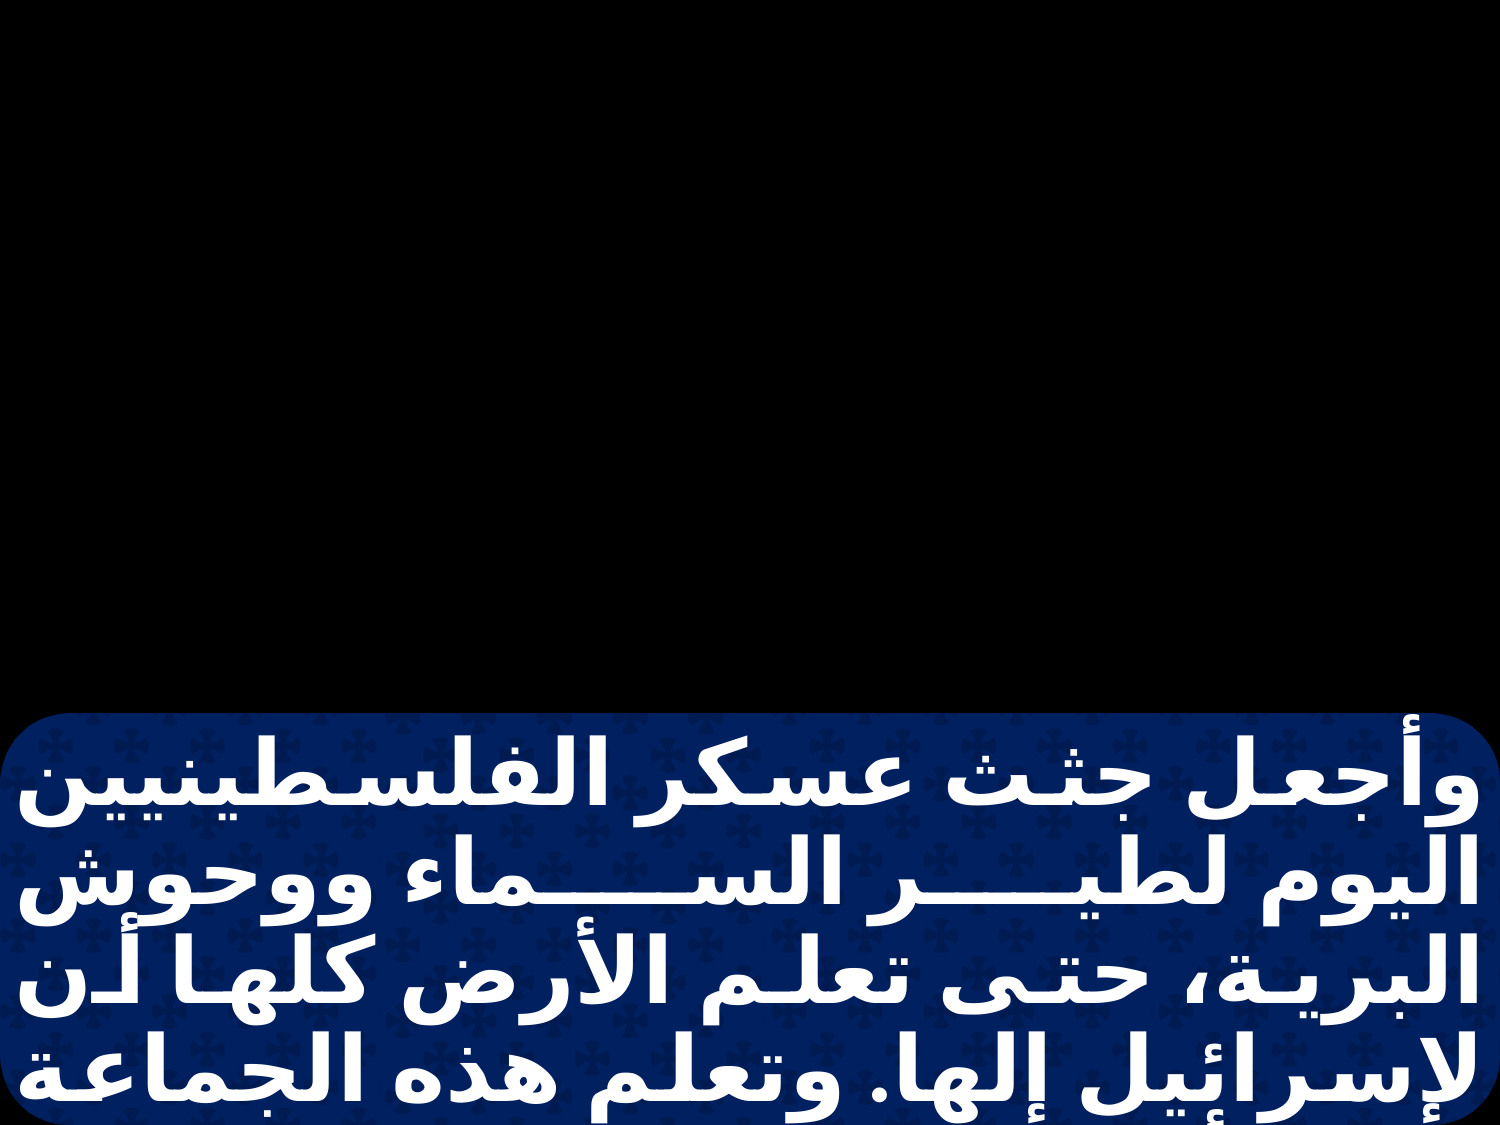

وأجعل جثث عسكر الفلسطينيين اليوم لطير السماء ووحوش البرية، حتى تعلم الأرض كلها أن لإسرائيل إلها. وتعلم هذه الجماعة كلها أنه ليس بالسيف والرمح يخلص الرب، لأن الحرب للرب